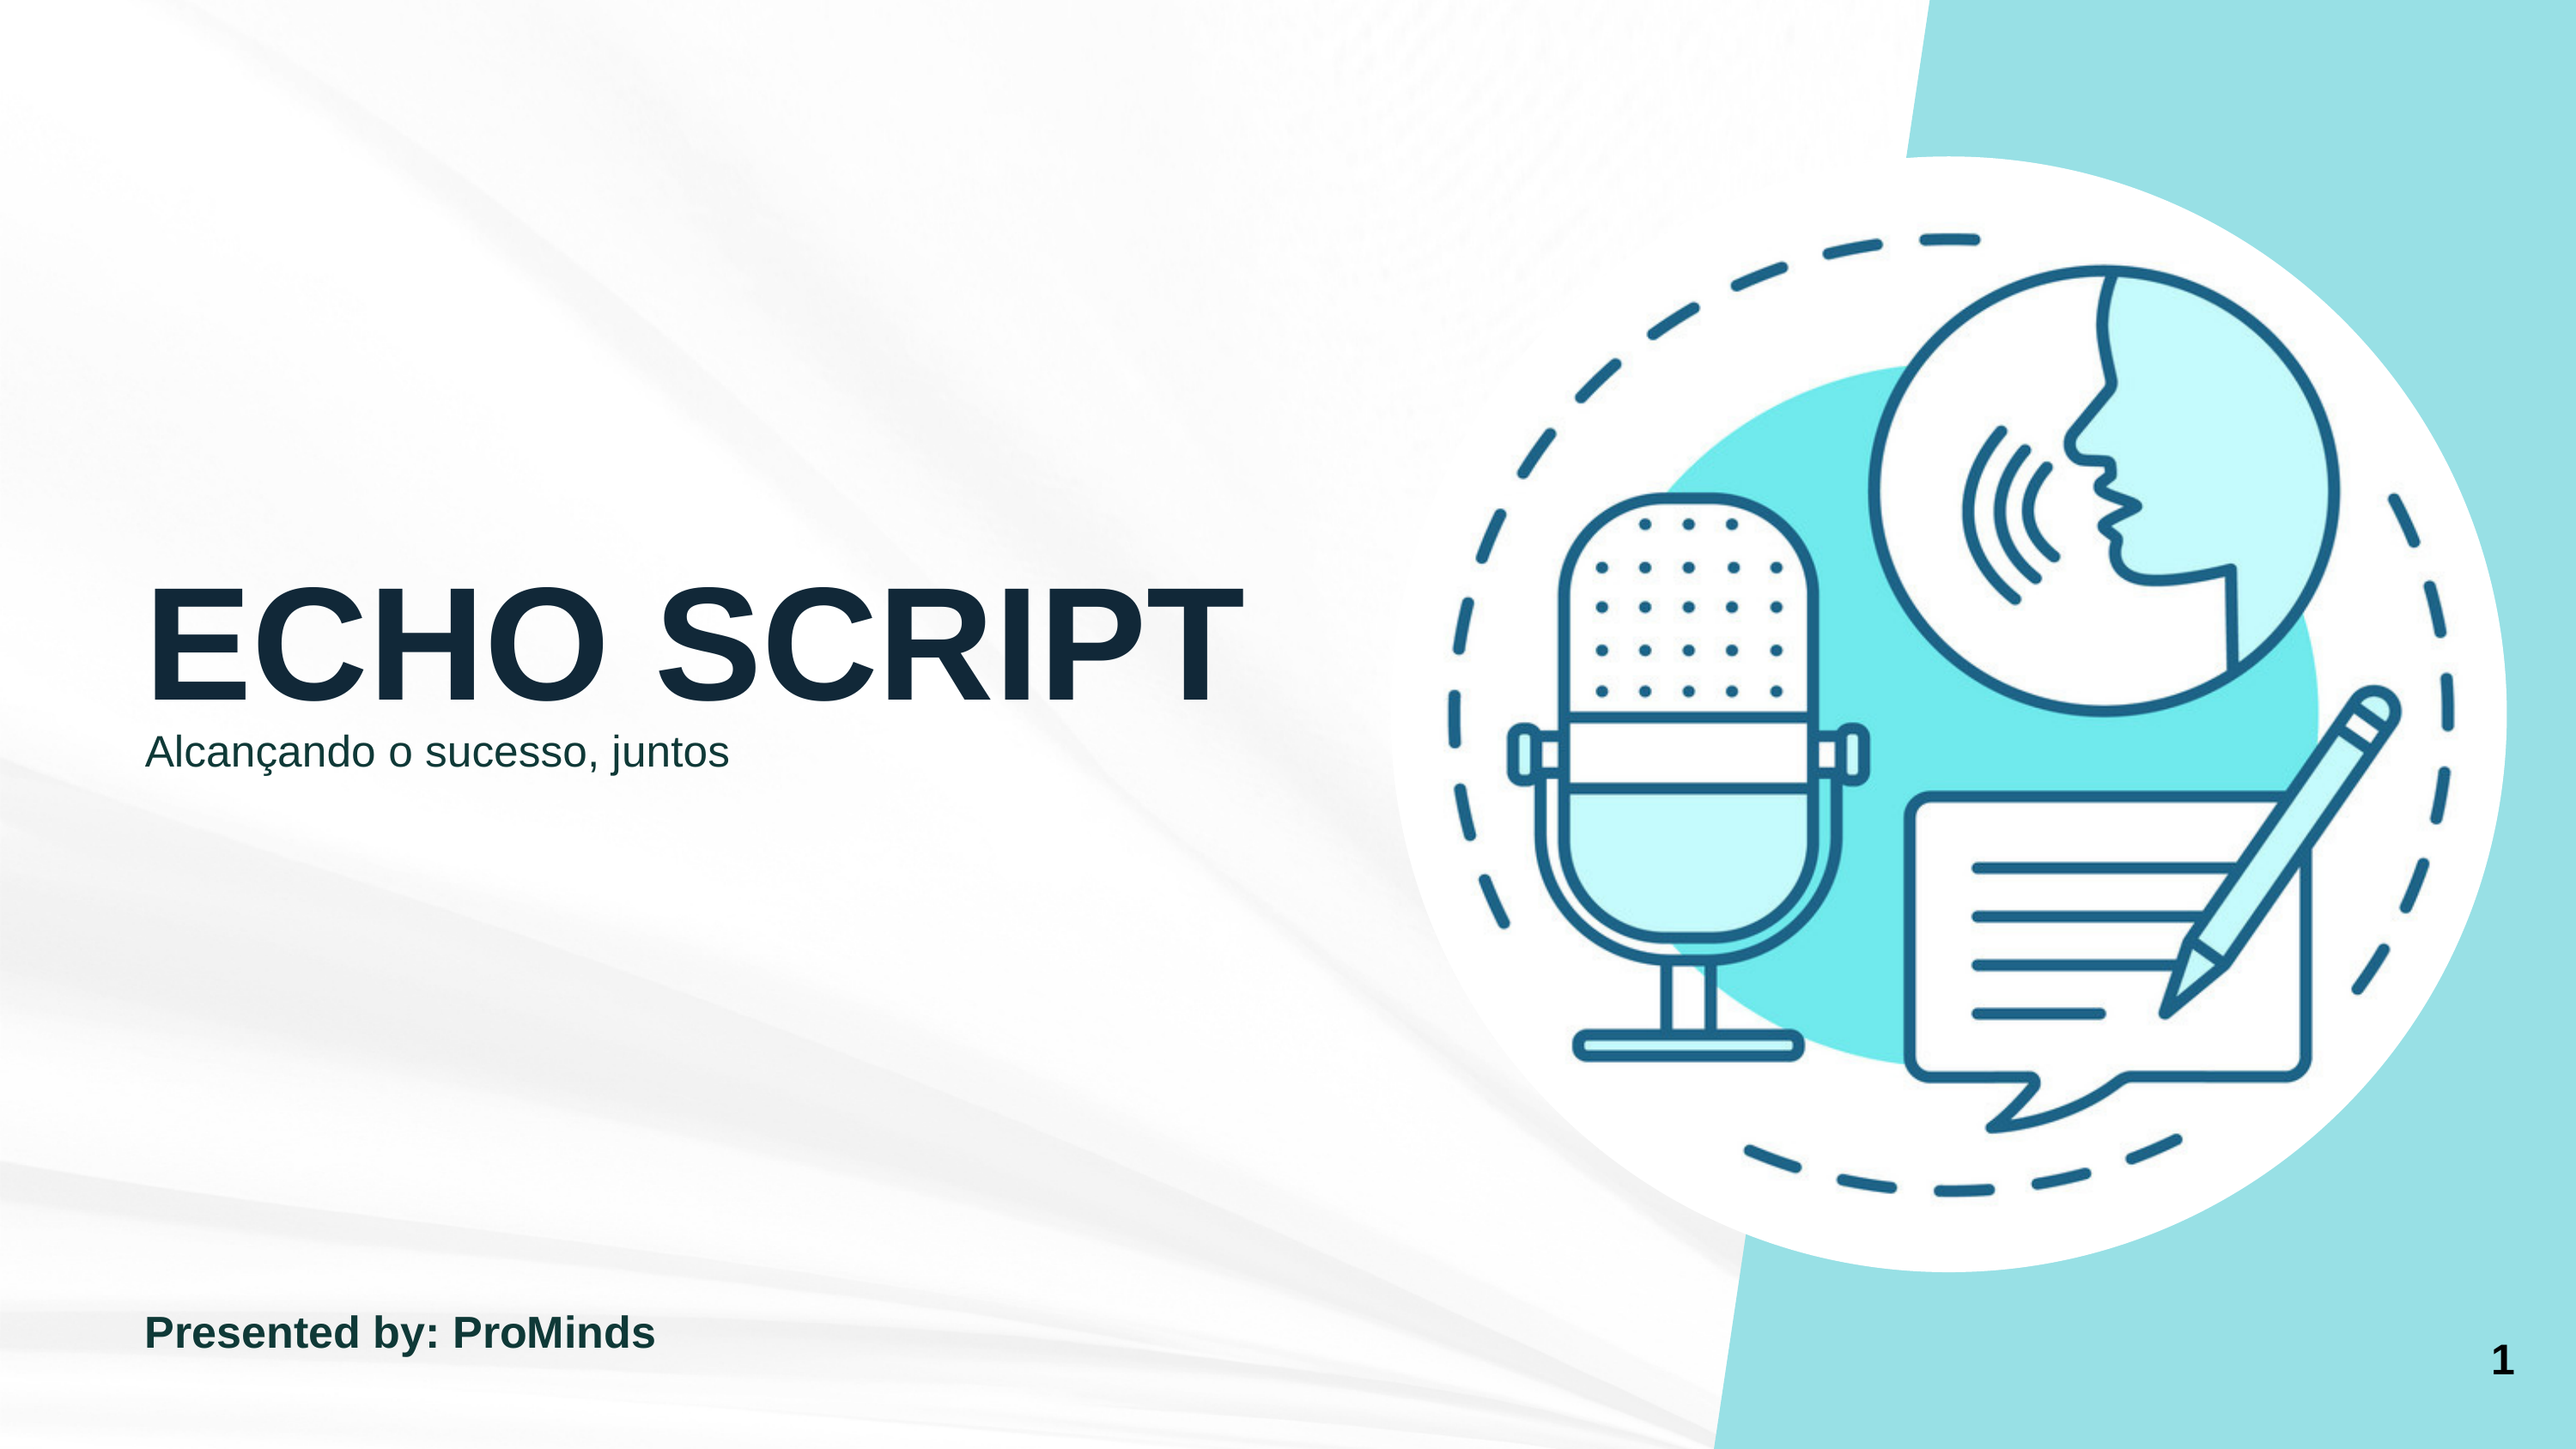

ECHO SCRIPT
Alcançando o sucesso, juntos
Presented by: ProMinds
1